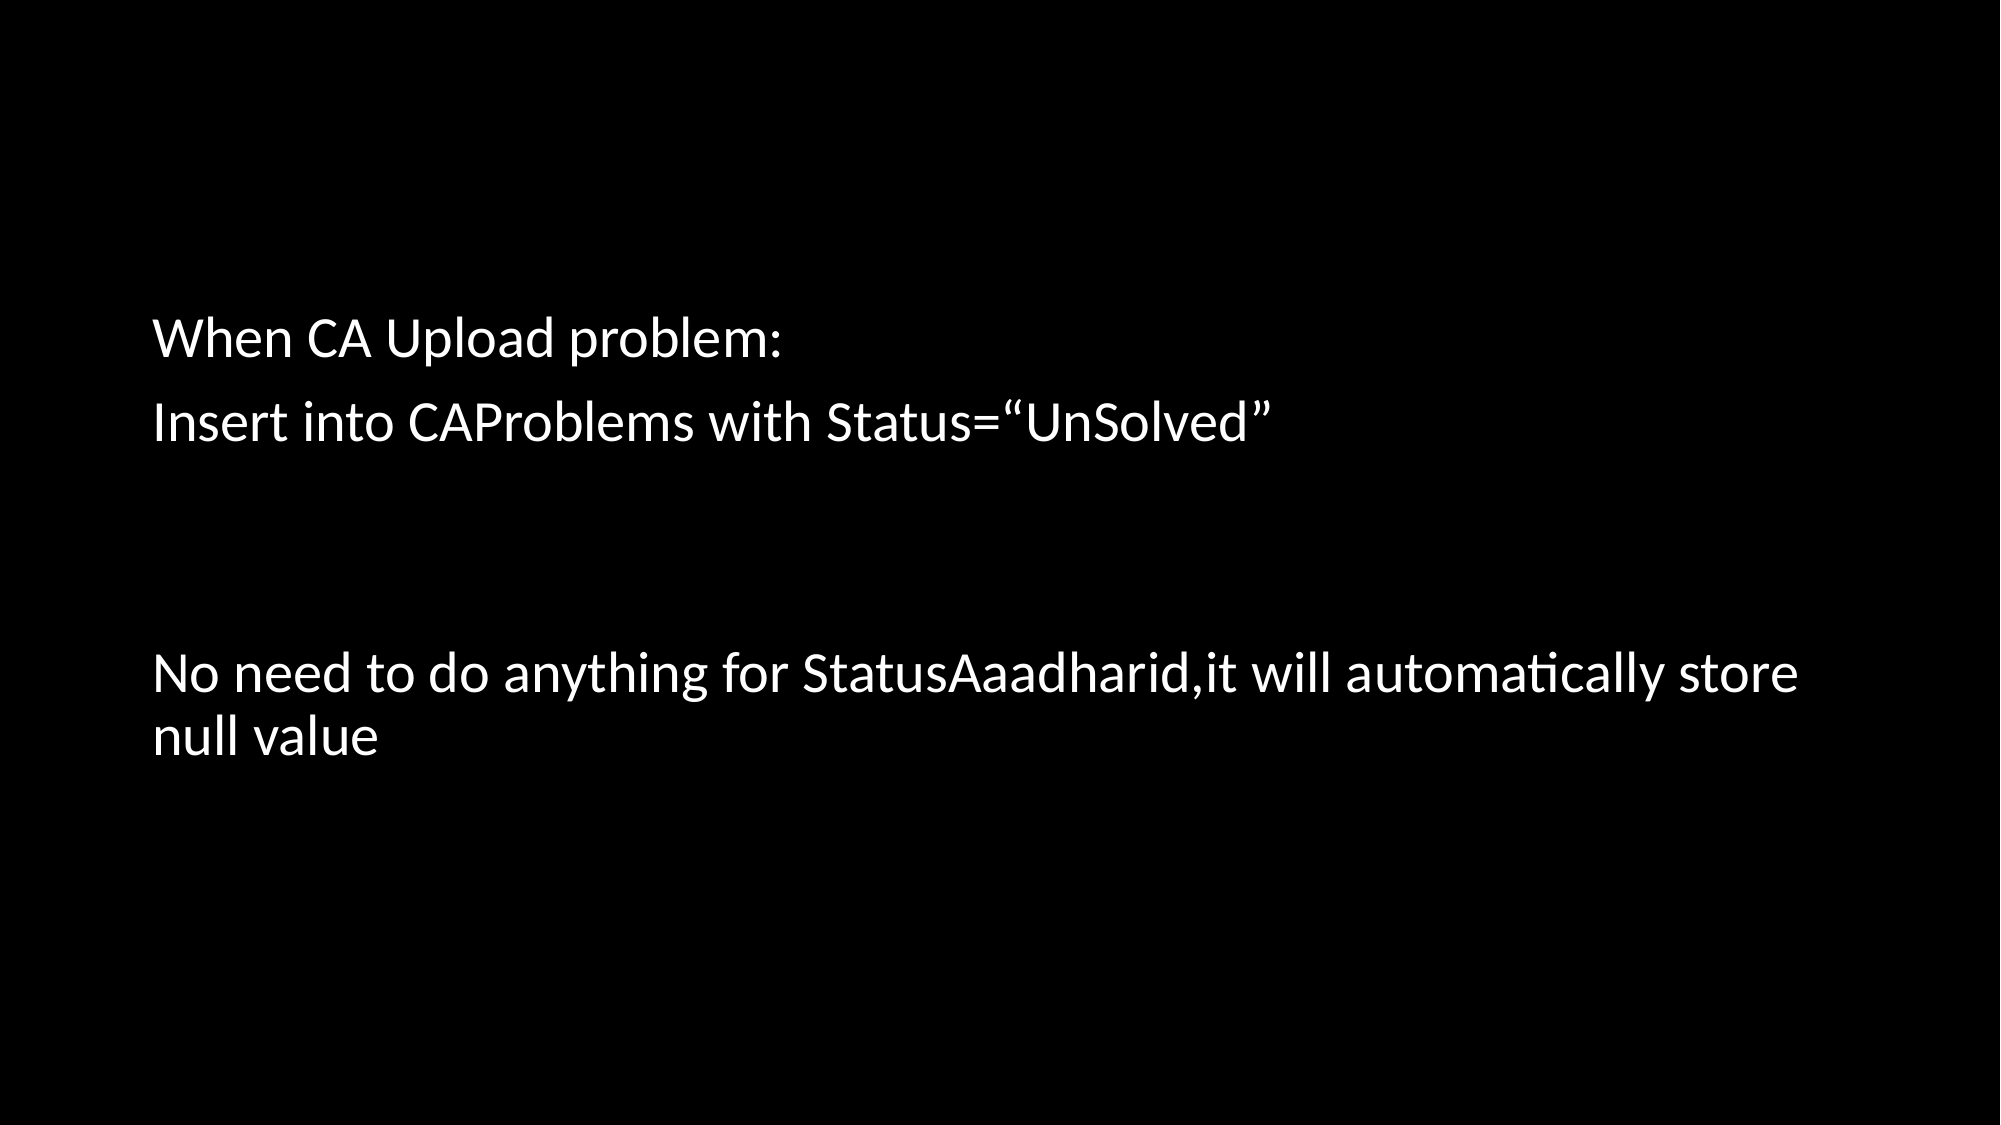

When CA Upload problem:
Insert into CAProblems with Status=“UnSolved”

No need to do anything for StatusAaadharid,it will automatically store null value